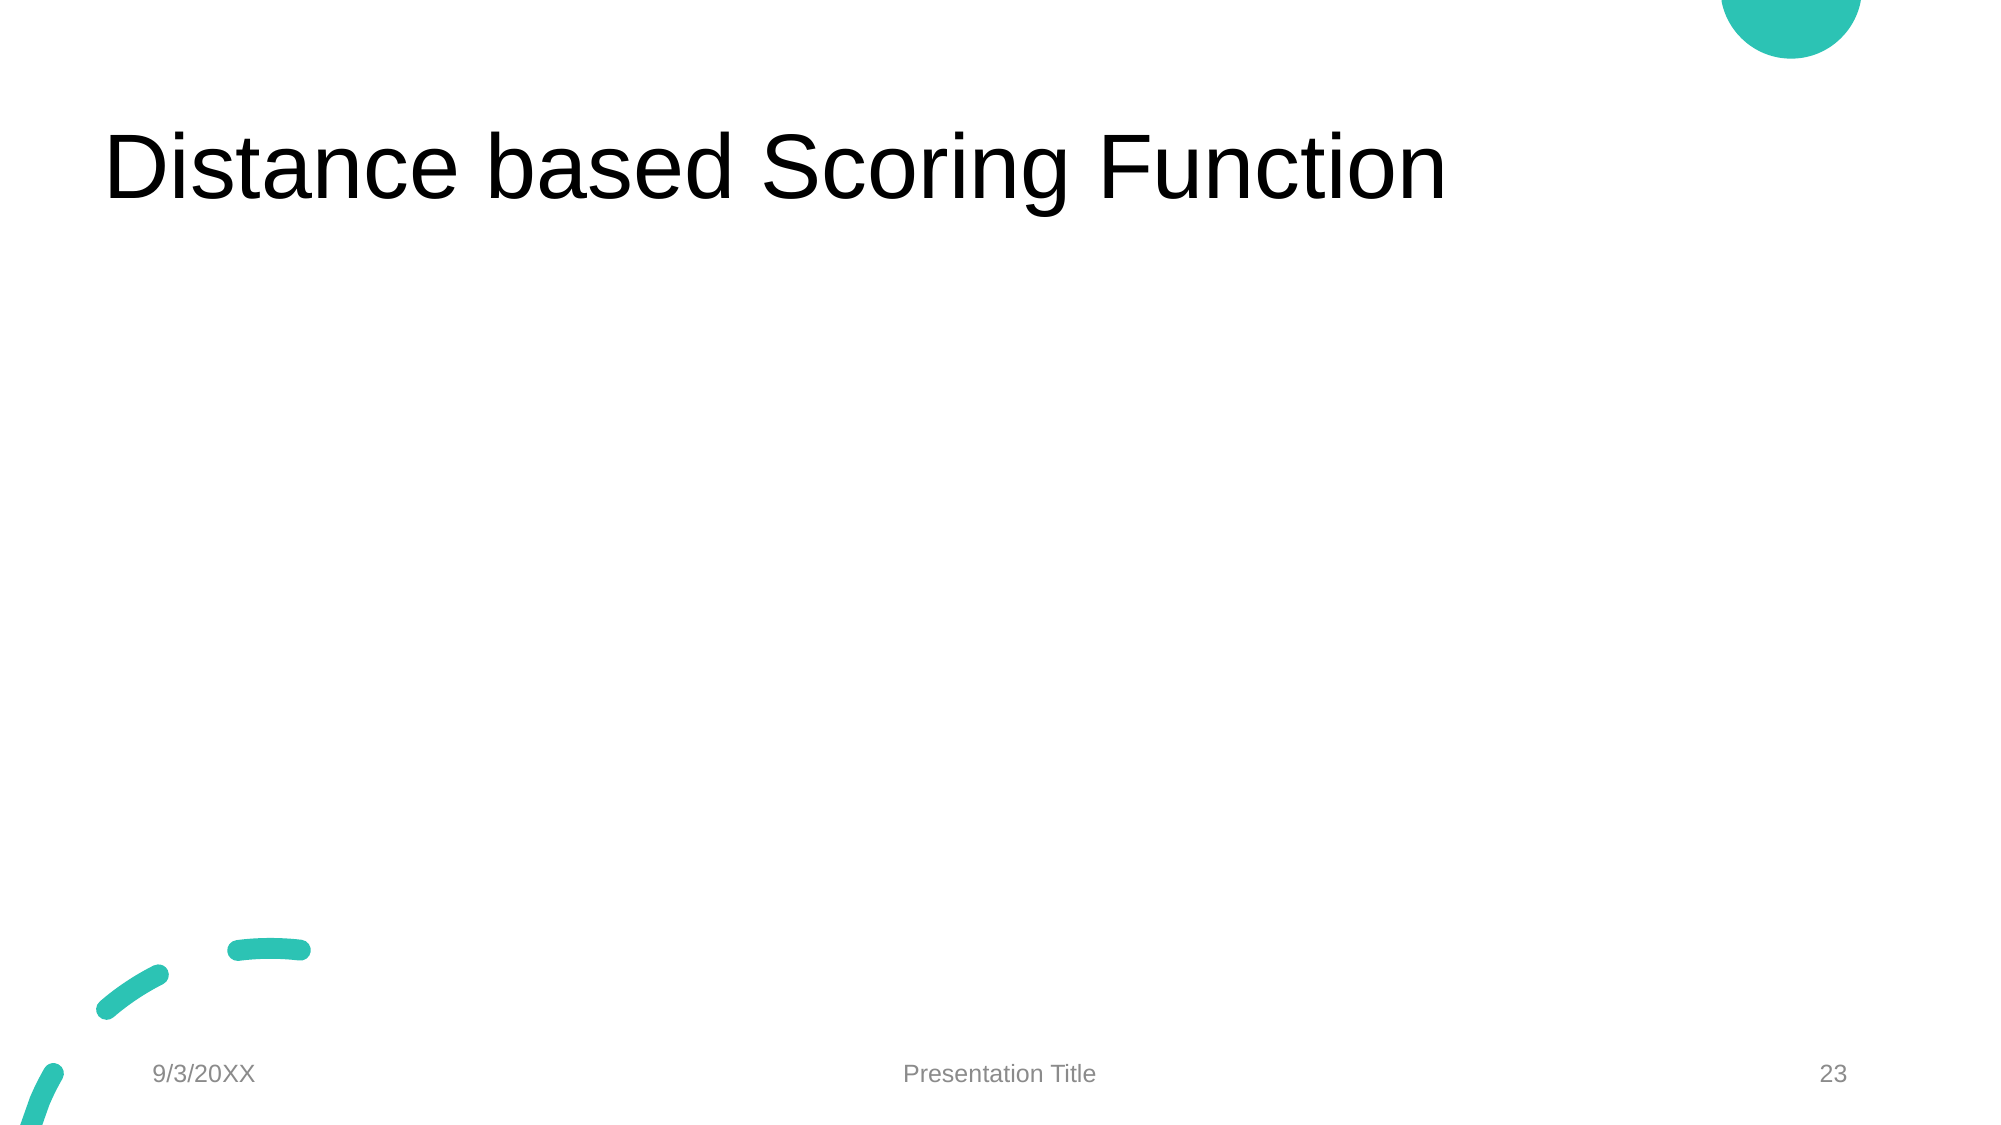

# Distance based Scoring Function

9/3/20XX
Presentation Title
23